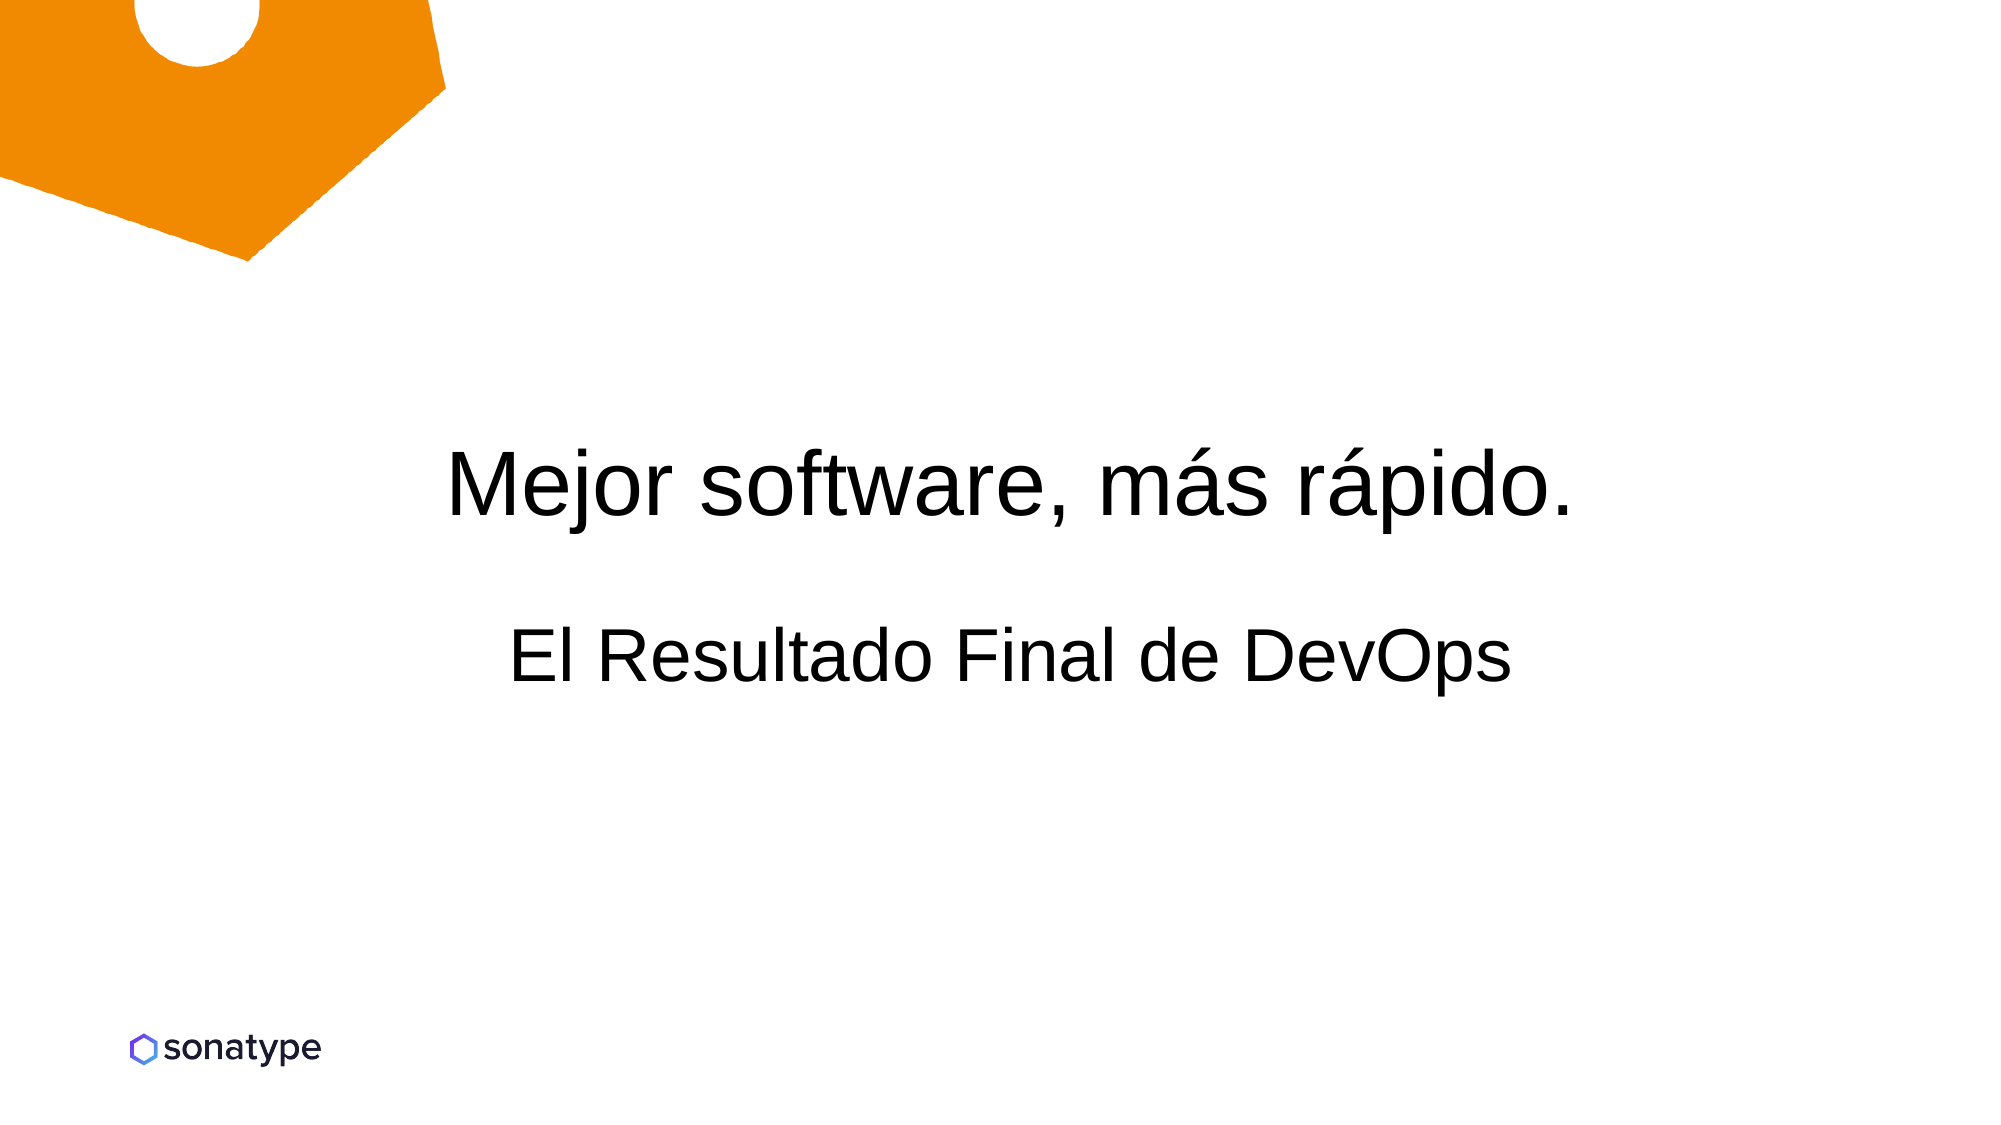

# Mejor software, más rápido. El Resultado Final de DevOps